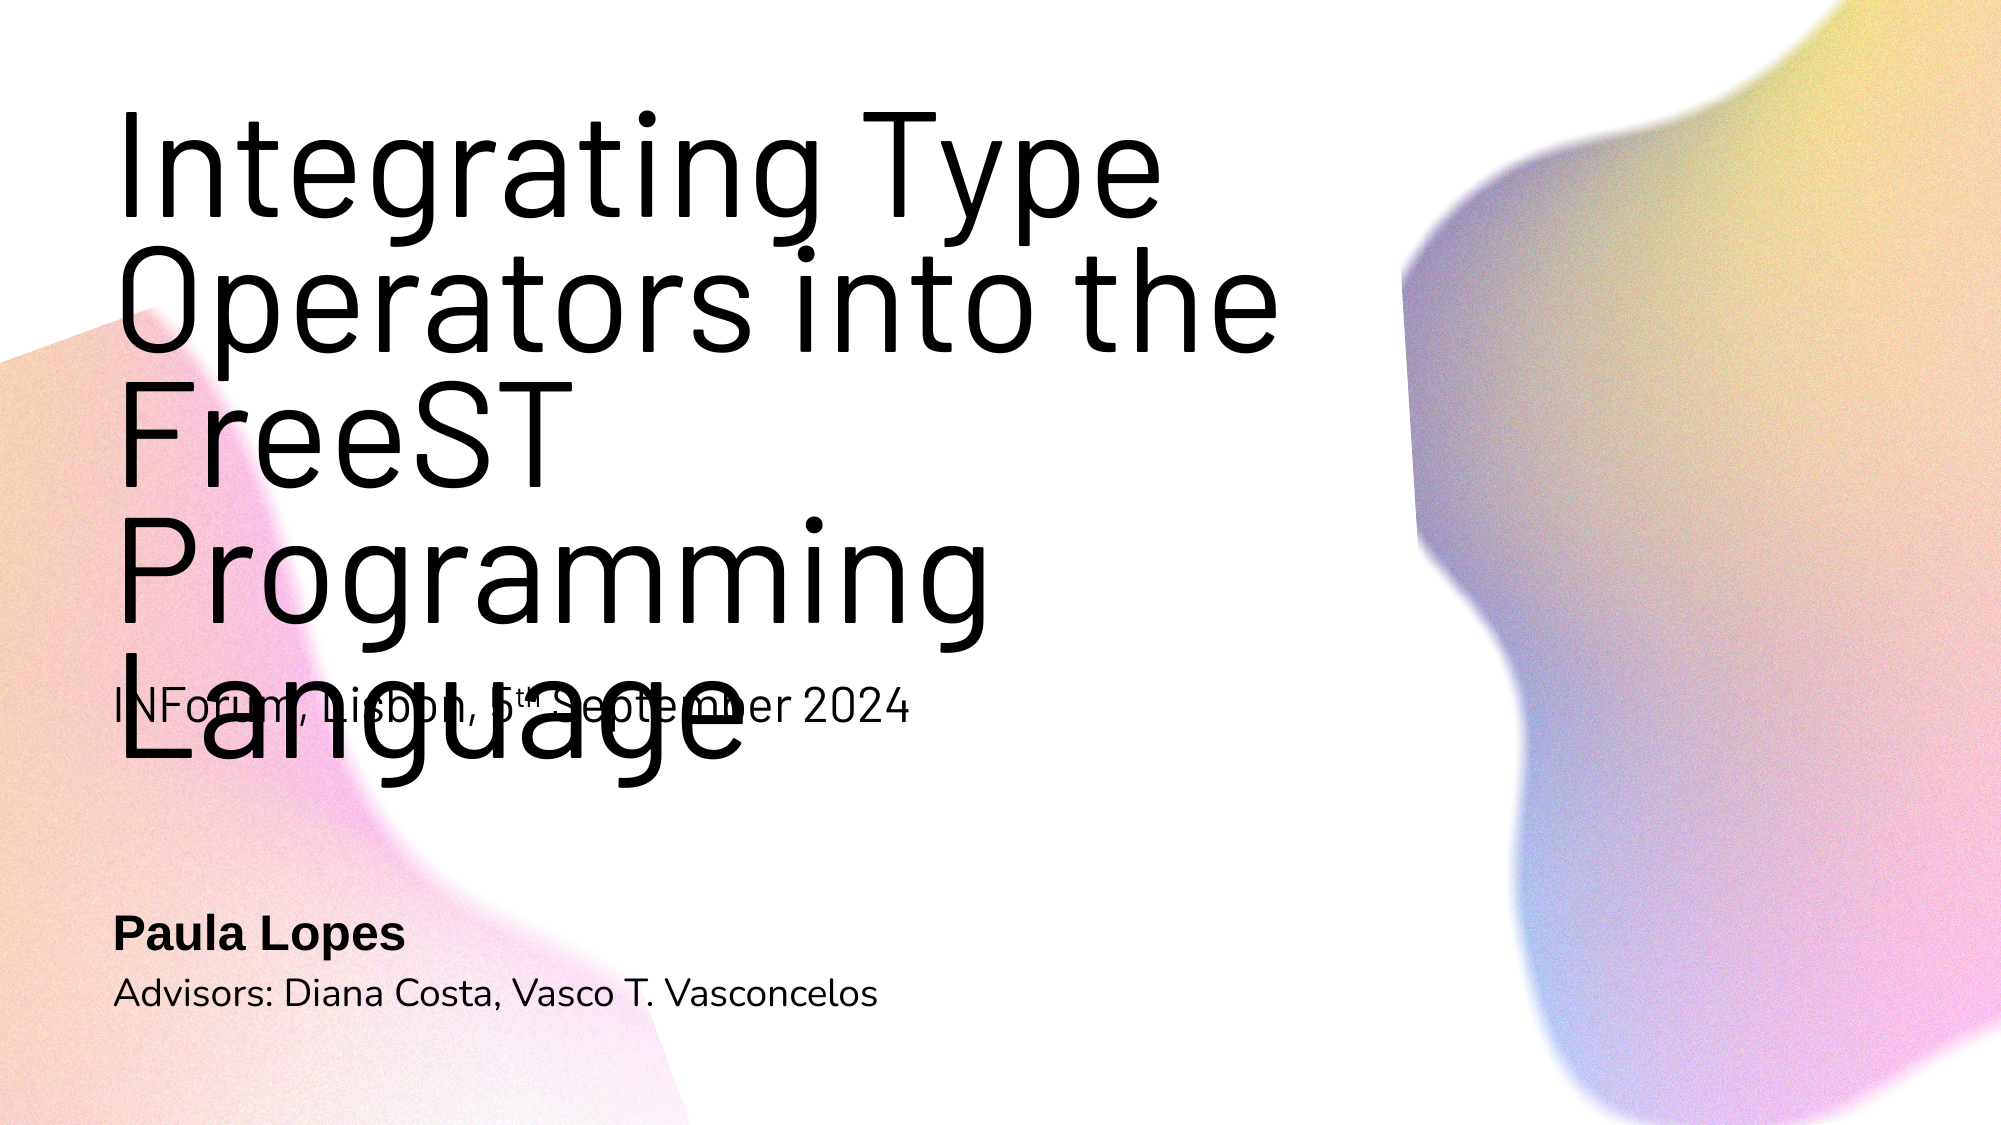

Integrating Type Operators into the FreeST Programming Language
INForum, Lisbon, 5th September 2024

Paula Lopes
Advisors: Diana Costa, Vasco T. Vasconcelos